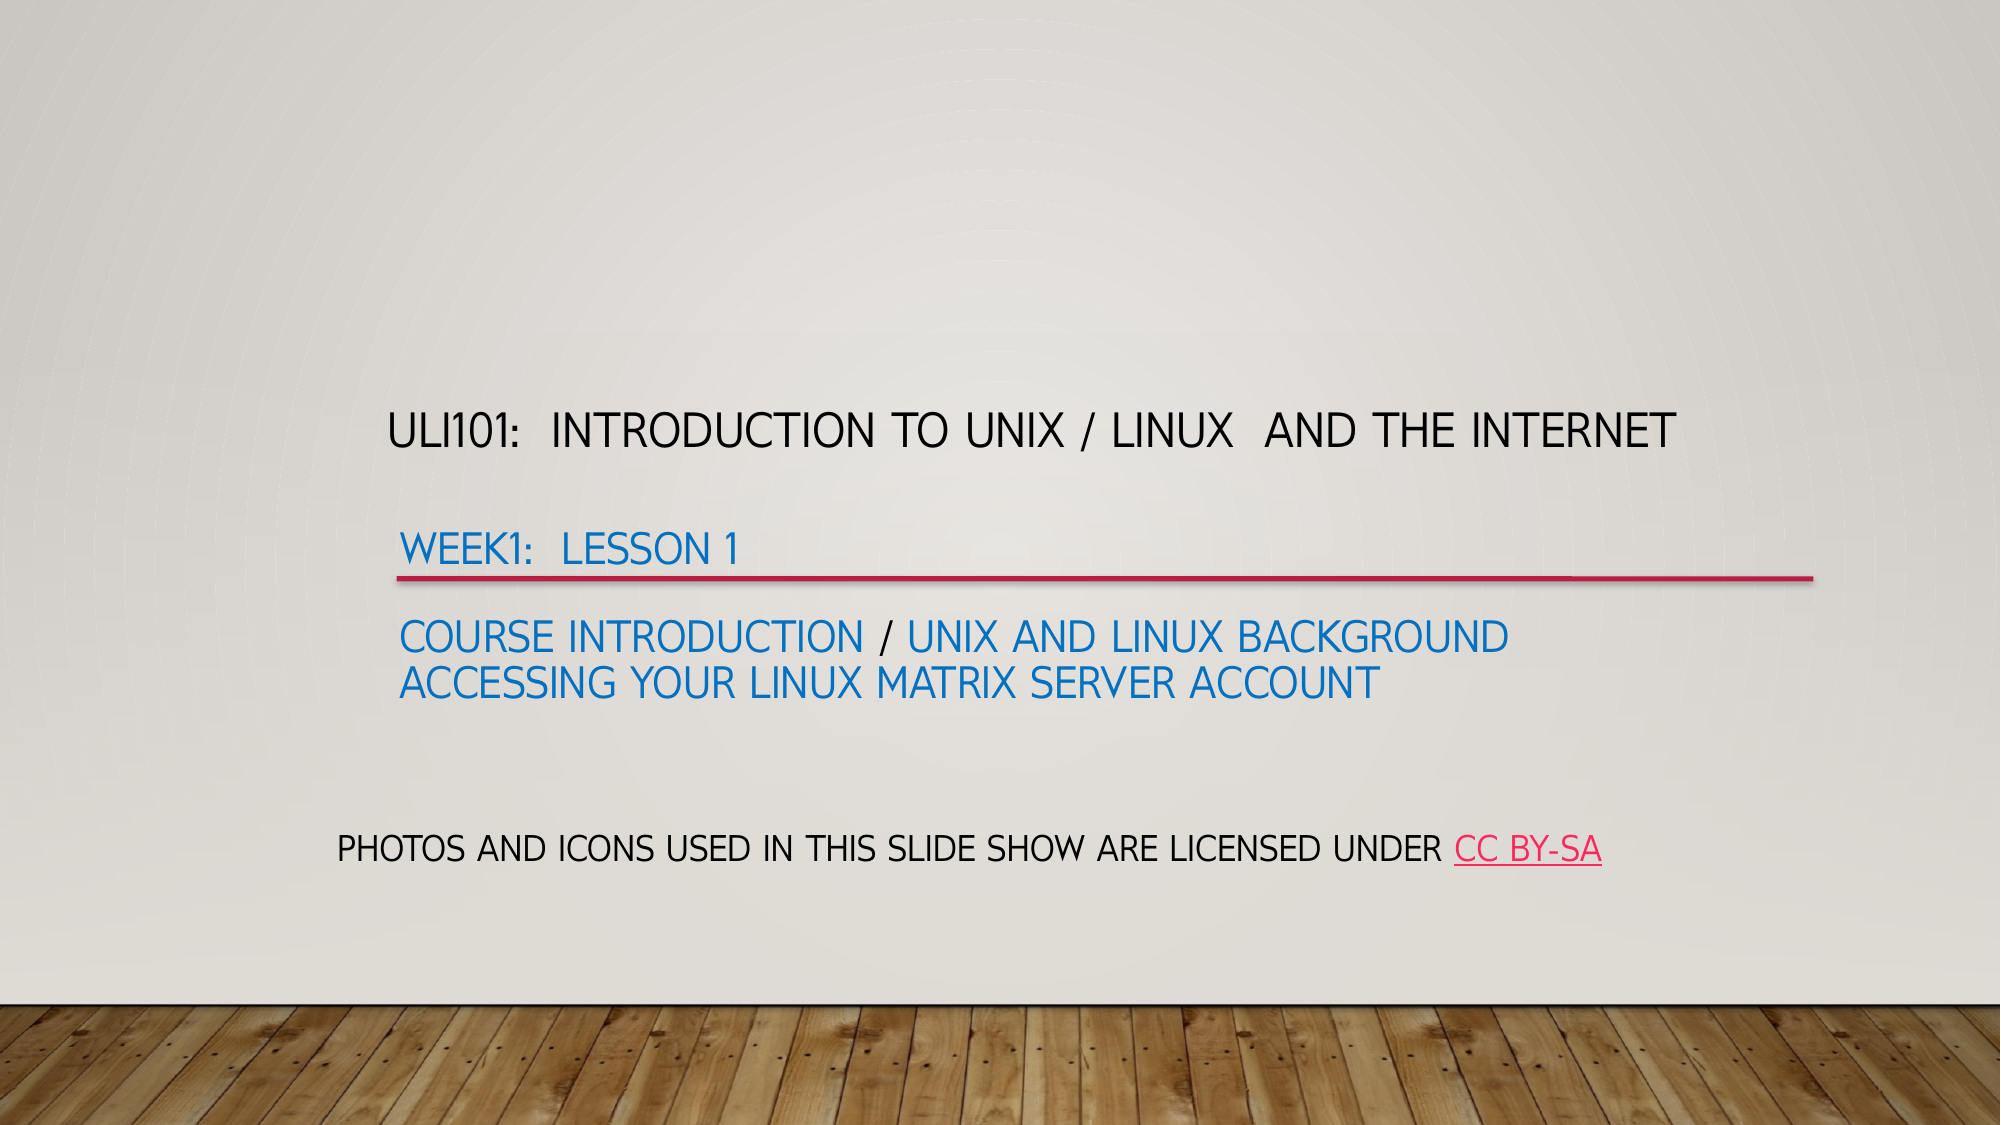

ULI101:  Introduction to Unix / Linux  and the Internet
   Week1:  lesson 1
   Course Introduction / Unix and Linux Background
   ACCESSING YOUR Linux Matrix server account
Photos and icons used in this slide show are licensed under CC BY-SA